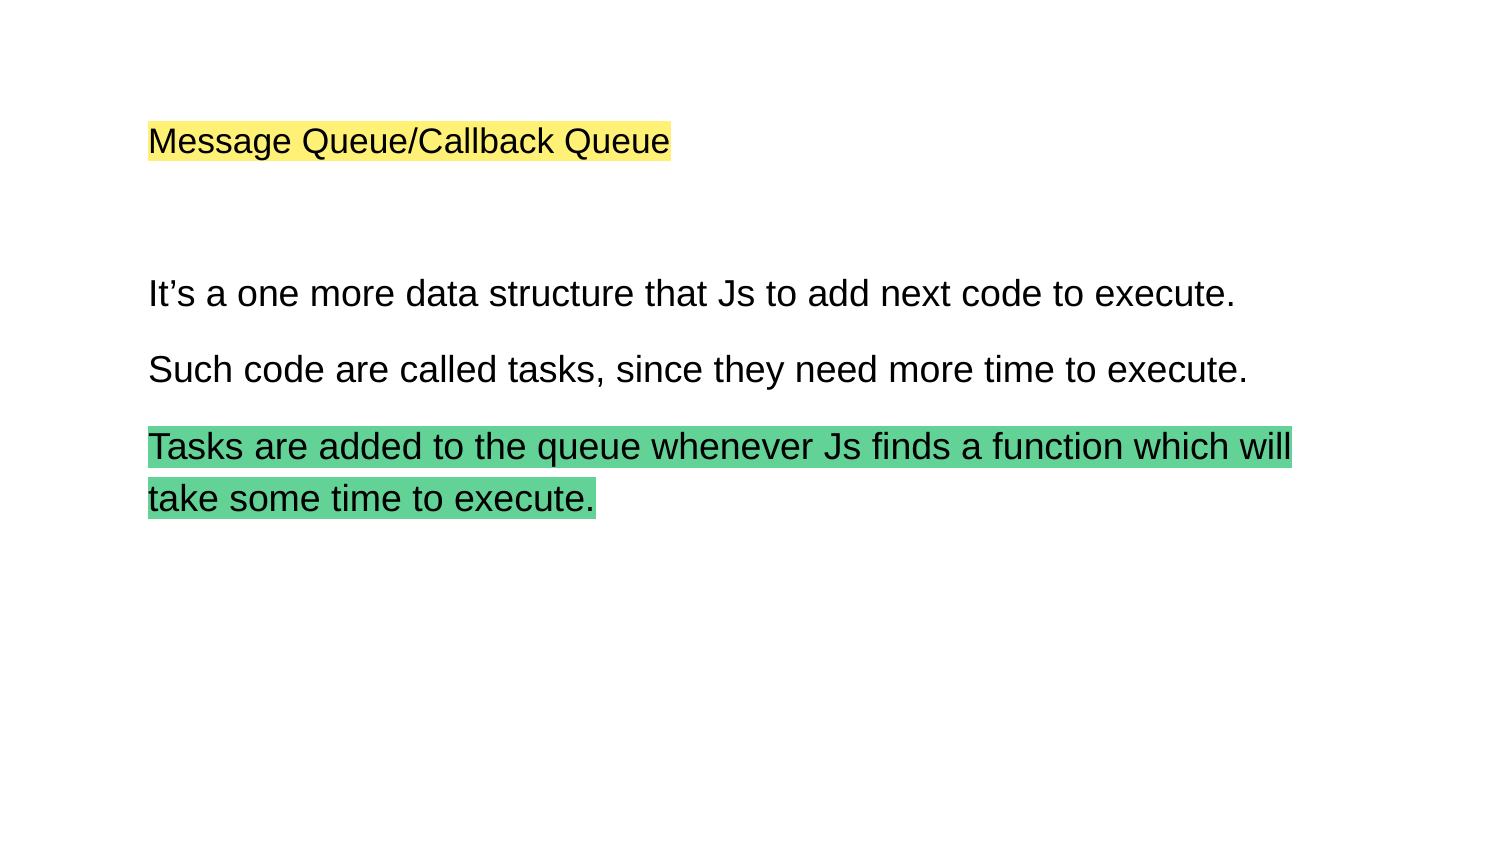

Message Queue/Callback Queue
It’s a one more data structure that Js to add next code to execute.
Such code are called tasks, since they need more time to execute.
Tasks are added to the queue whenever Js finds a function which will take some time to execute.